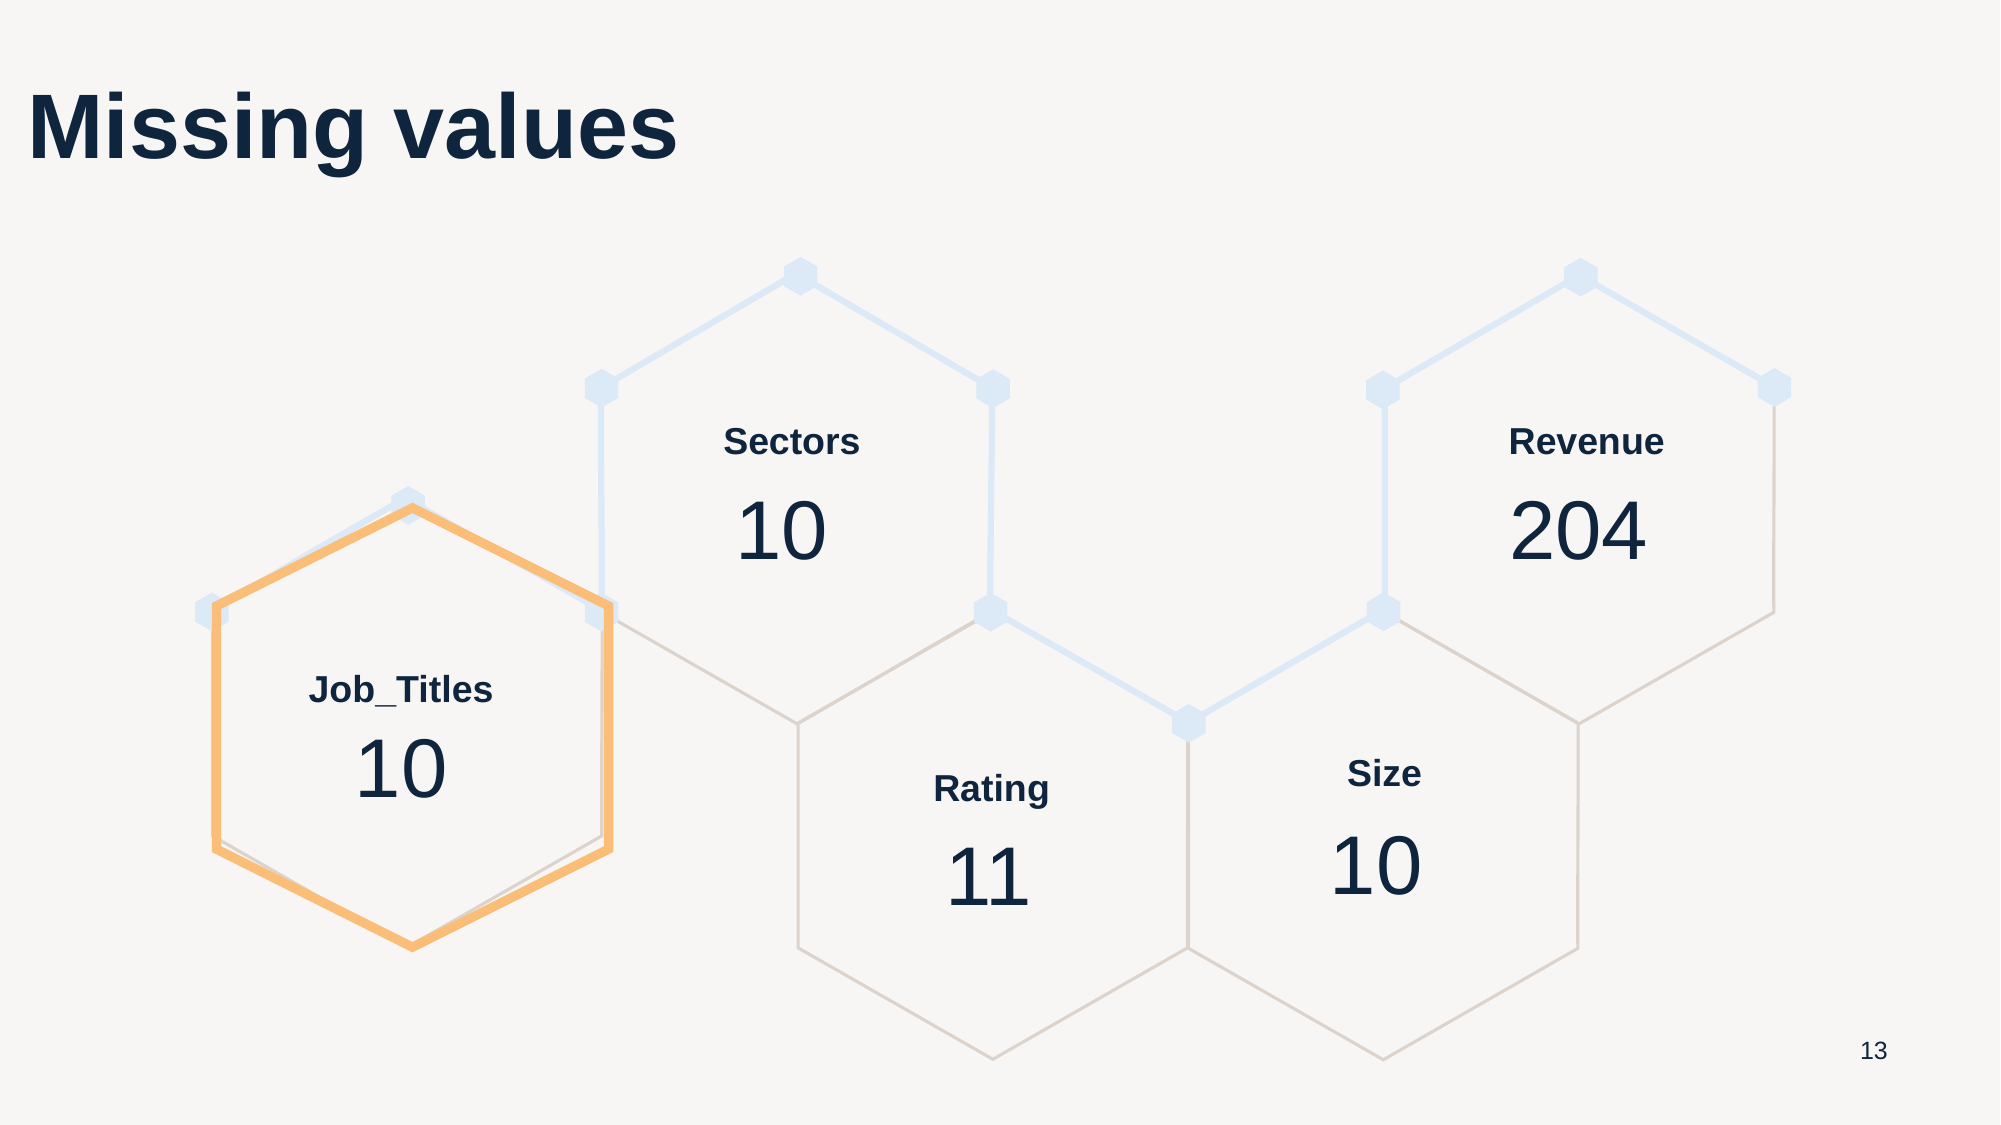

# Missing values
Sectors
Revenue
204
10​

Job_Titles
10

Size
Rating
10​
11
13